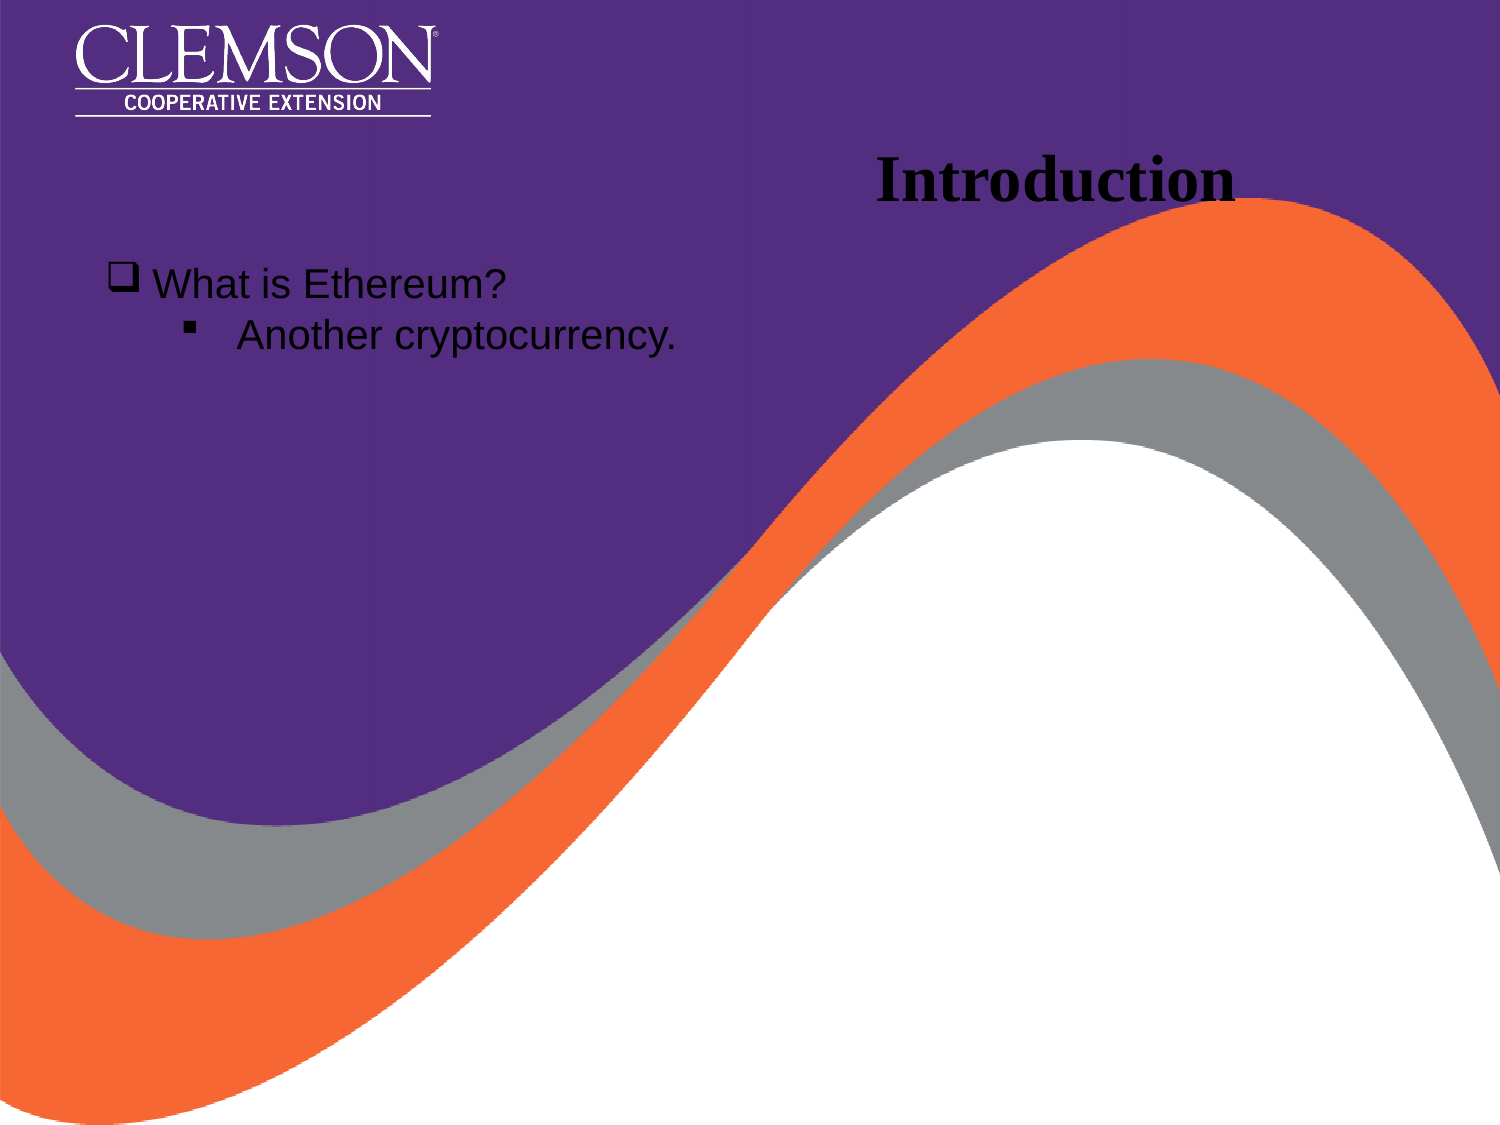

# Introduction
What is Ethereum?
Another cryptocurrency.